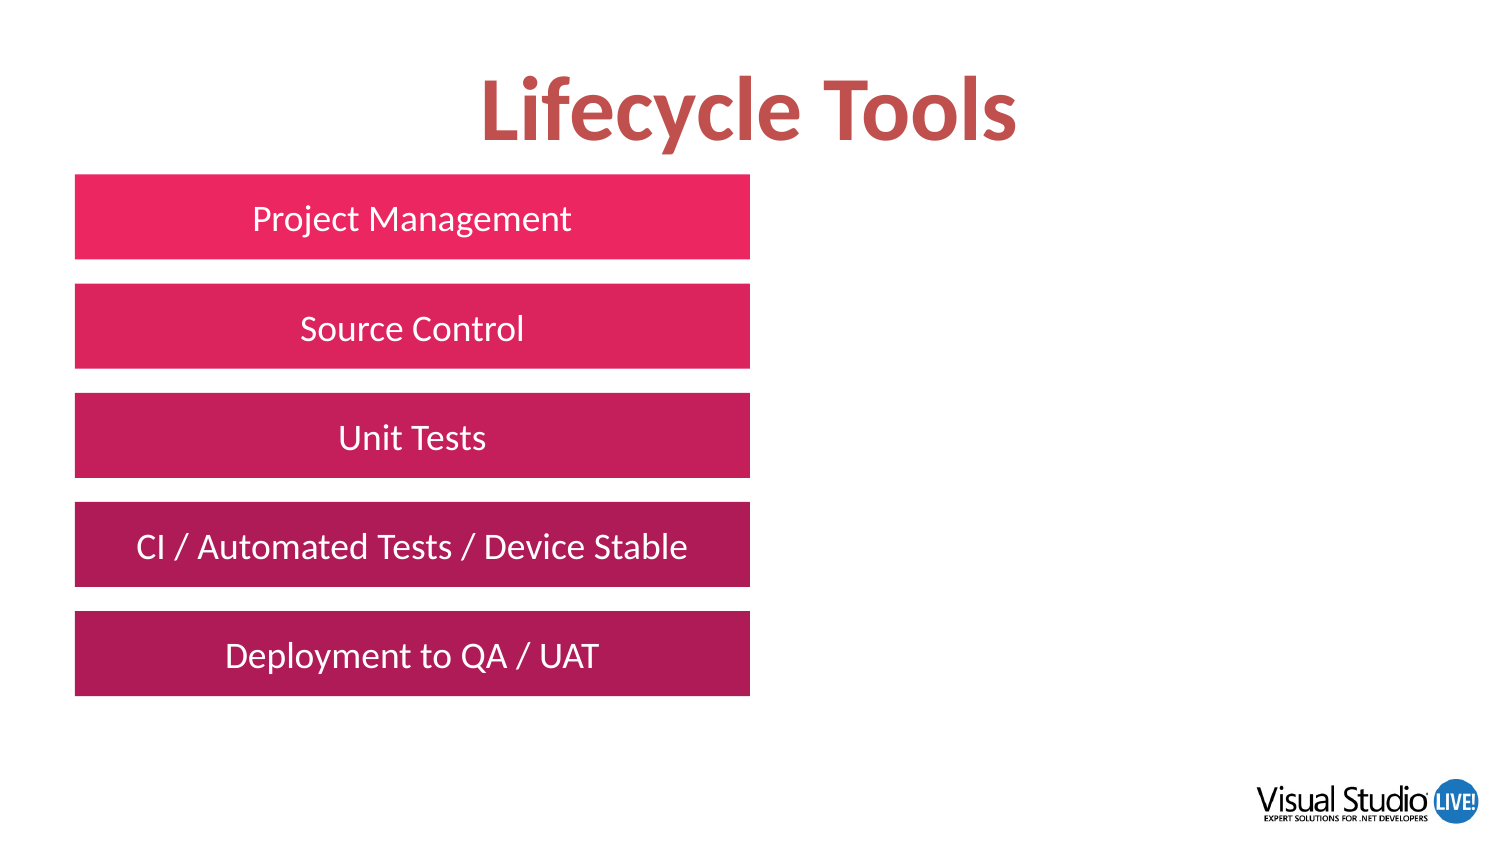

# Lifecycle Tools
Project Management
Source Control
Unit Tests
CI / Automated Tests / Device Stable
Deployment to QA / UAT